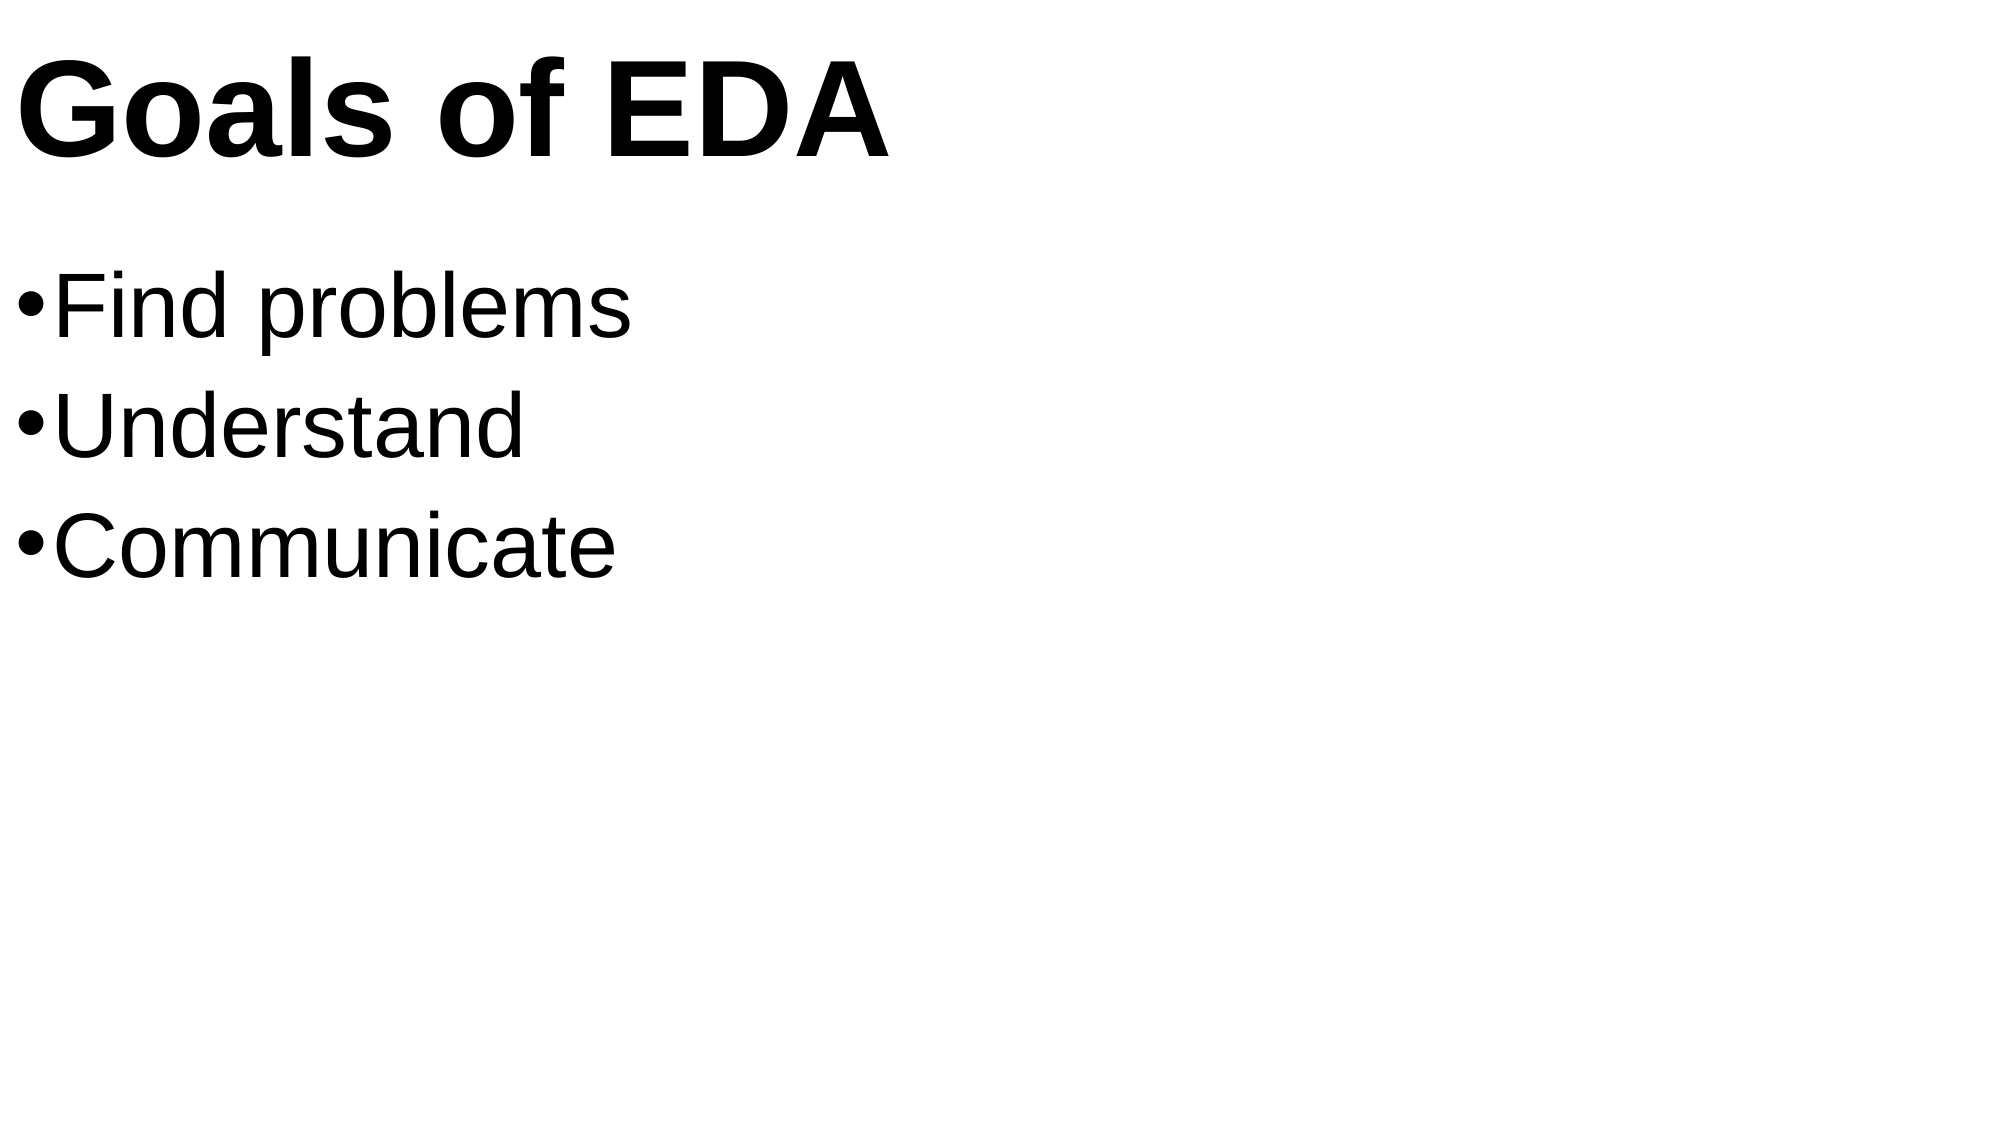

# Goals of EDA
Find problems
Understand
Communicate